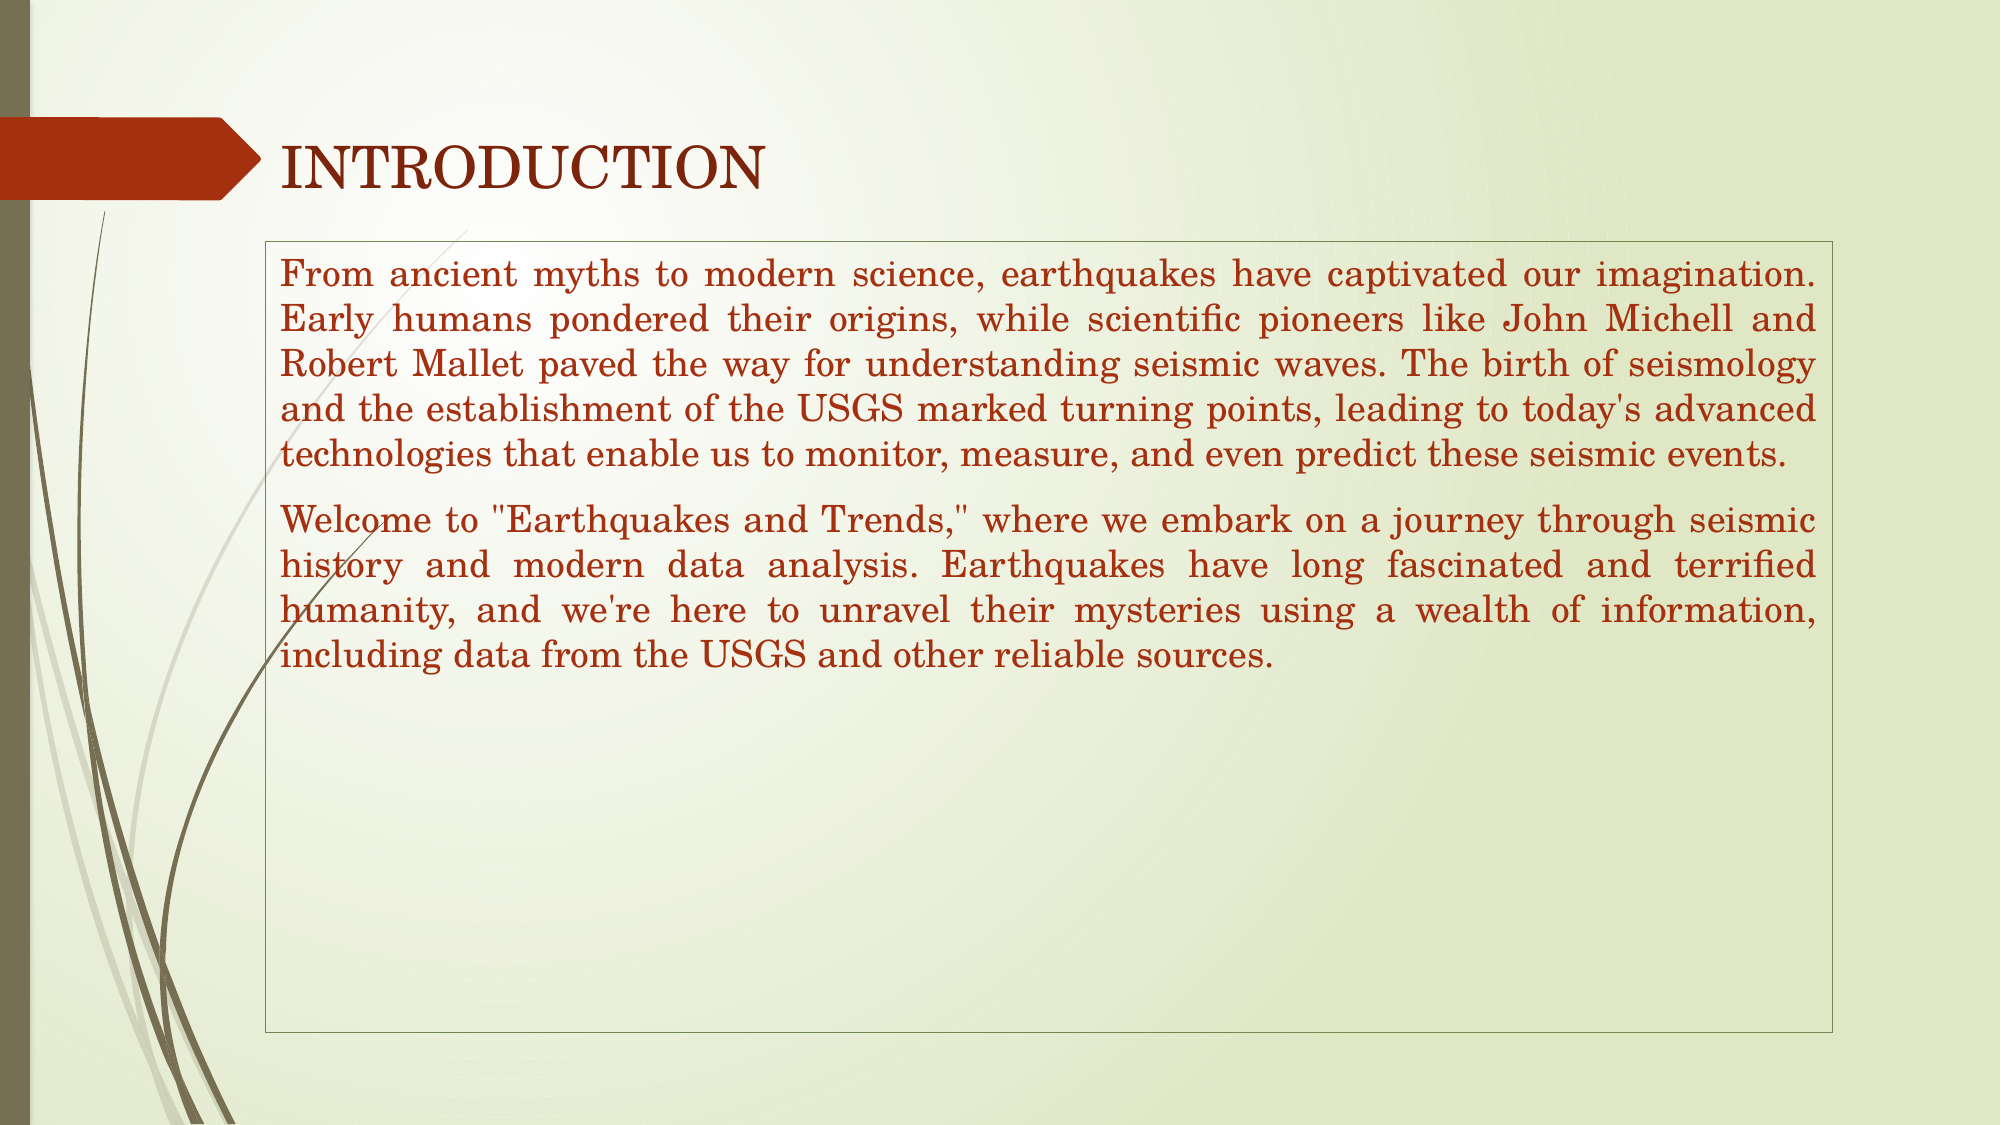

# INTRODUCTION
From ancient myths to modern science, earthquakes have captivated our imagination. Early humans pondered their origins, while scientific pioneers like John Michell and Robert Mallet paved the way for understanding seismic waves. The birth of seismology and the establishment of the USGS marked turning points, leading to today's advanced technologies that enable us to monitor, measure, and even predict these seismic events.
Welcome to "Earthquakes and Trends," where we embark on a journey through seismic history and modern data analysis. Earthquakes have long fascinated and terrified humanity, and we're here to unravel their mysteries using a wealth of information, including data from the USGS and other reliable sources.